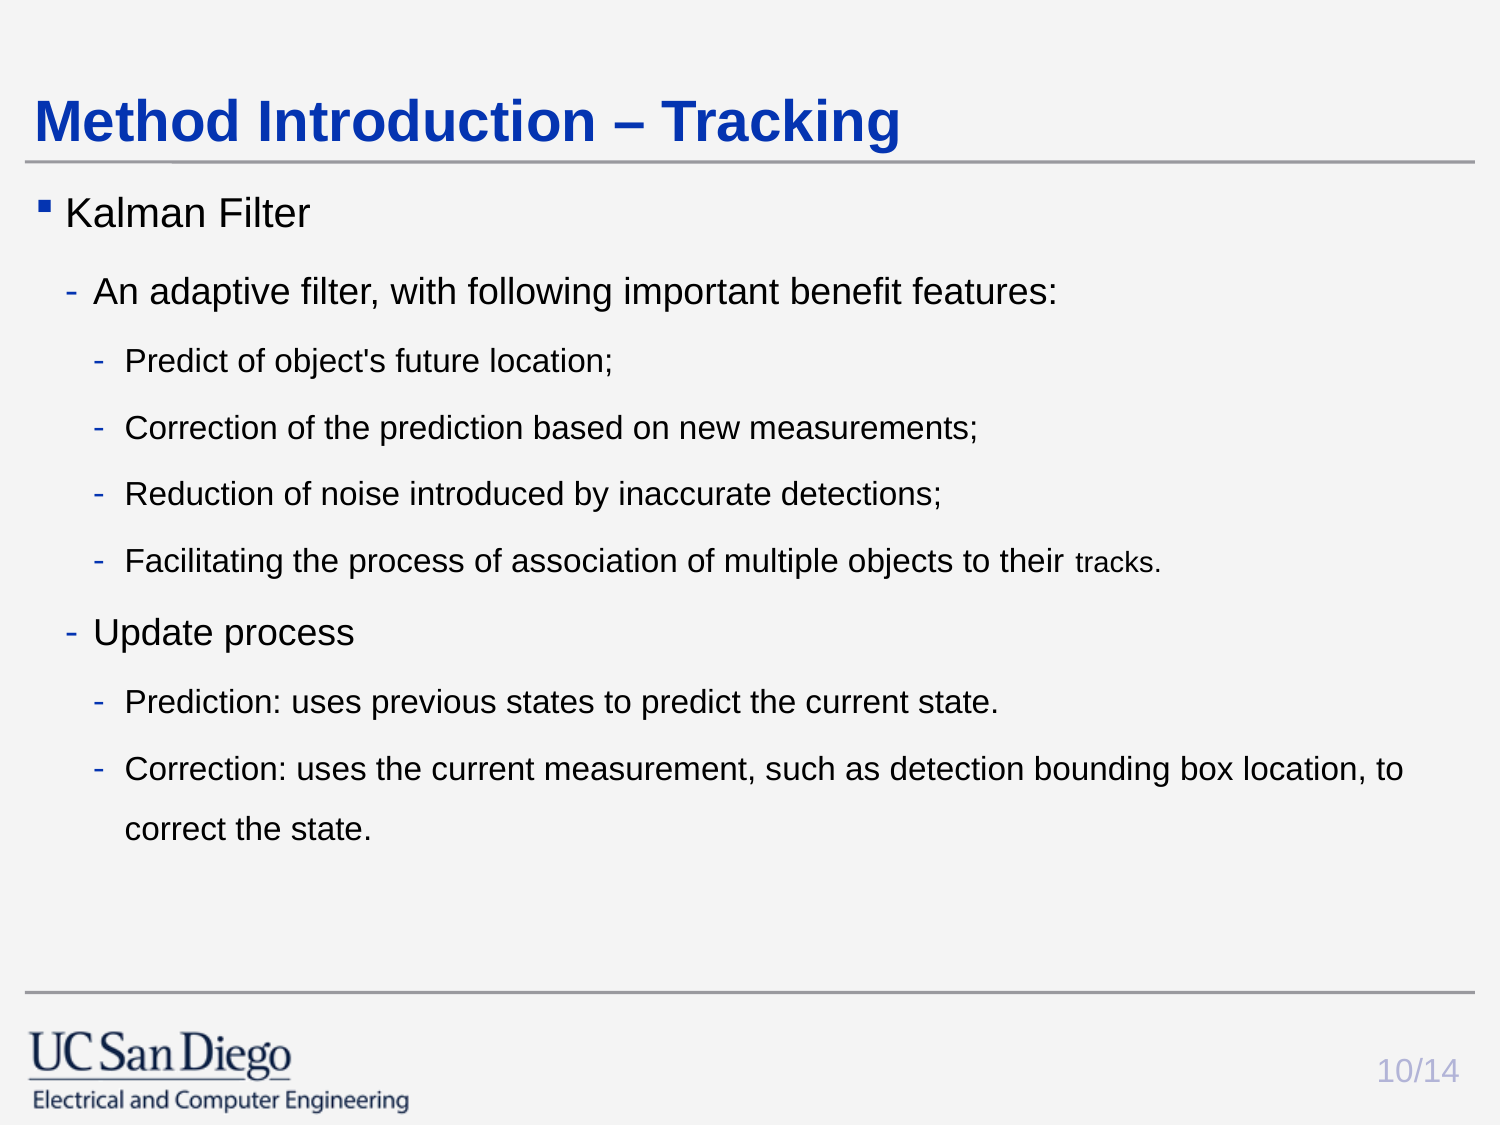

# Method Introduction – Tracking
Kalman Filter
An adaptive filter, with following important benefit features:
Predict of object's future location;
Correction of the prediction based on new measurements;
Reduction of noise introduced by inaccurate detections;
Facilitating the process of association of multiple objects to their tracks.
Update process
Prediction: uses previous states to predict the current state.
Correction: uses the current measurement, such as detection bounding box location, to correct the state.

10/14